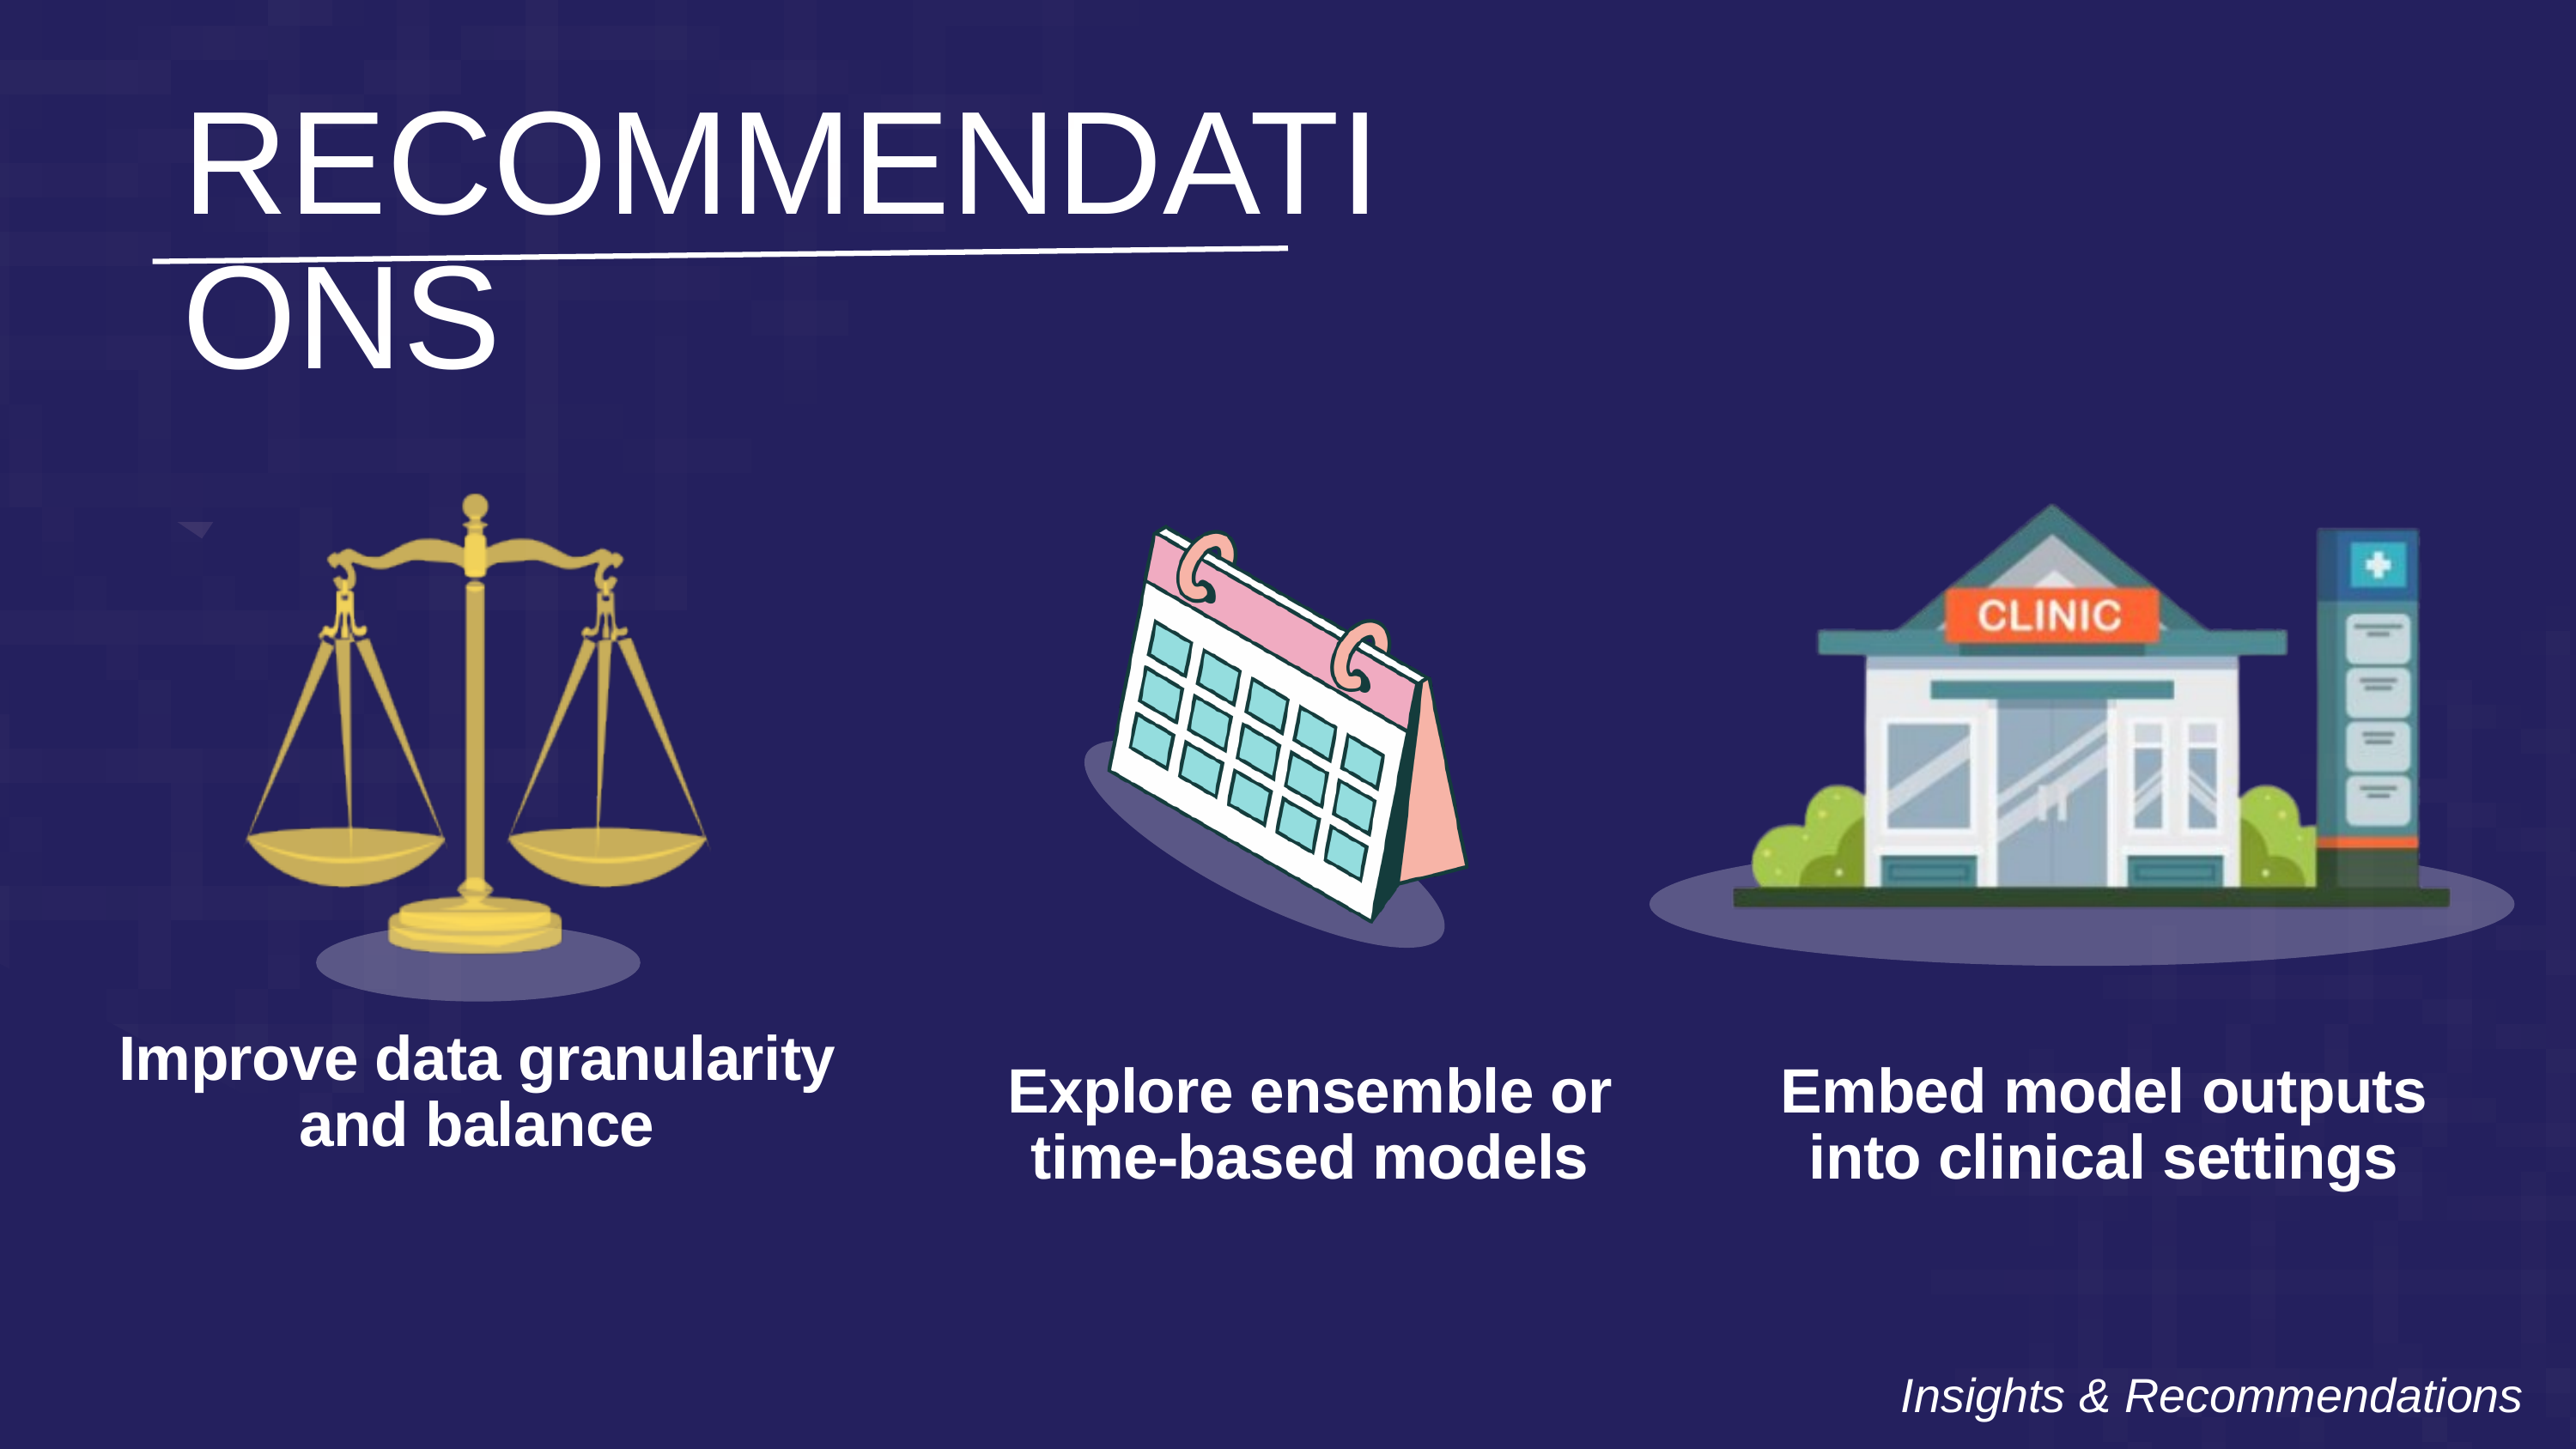

RECOMMENDATIONS

Improve data granularity and balance
Explore ensemble or time-based models
Embed model outputs into clinical settings
Insights & Recommendations